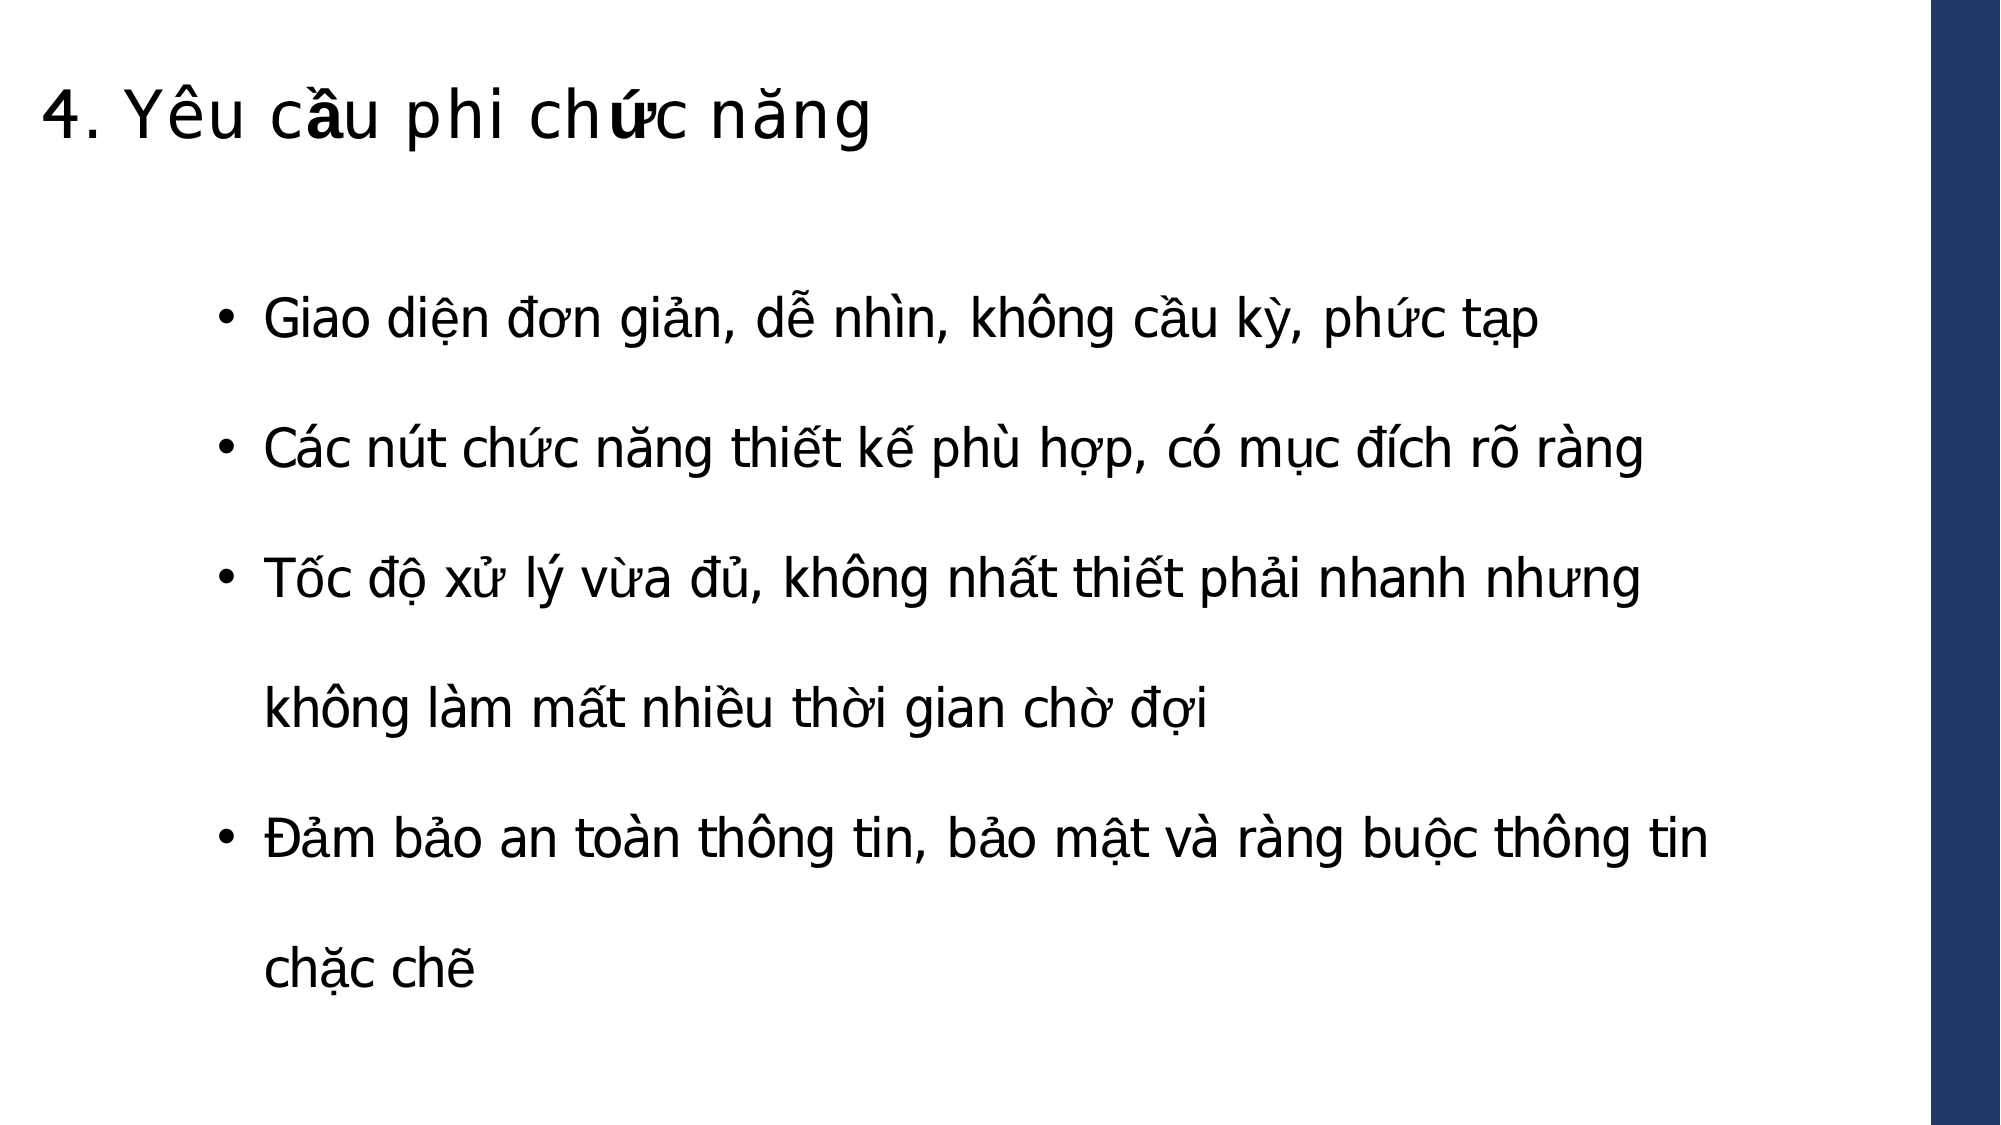

4. Yêu cầu phi chức năng
Giao diện đơn giản, dễ nhìn, không cầu kỳ, phức tạp
Các nút chức năng thiết kế phù hợp, có mục đích rõ ràng
Tốc độ xử lý vừa đủ, không nhất thiết phải nhanh nhưng không làm mất nhiều thời gian chờ đợi
Đảm bảo an toàn thông tin, bảo mật và ràng buộc thông tin chặc chẽ